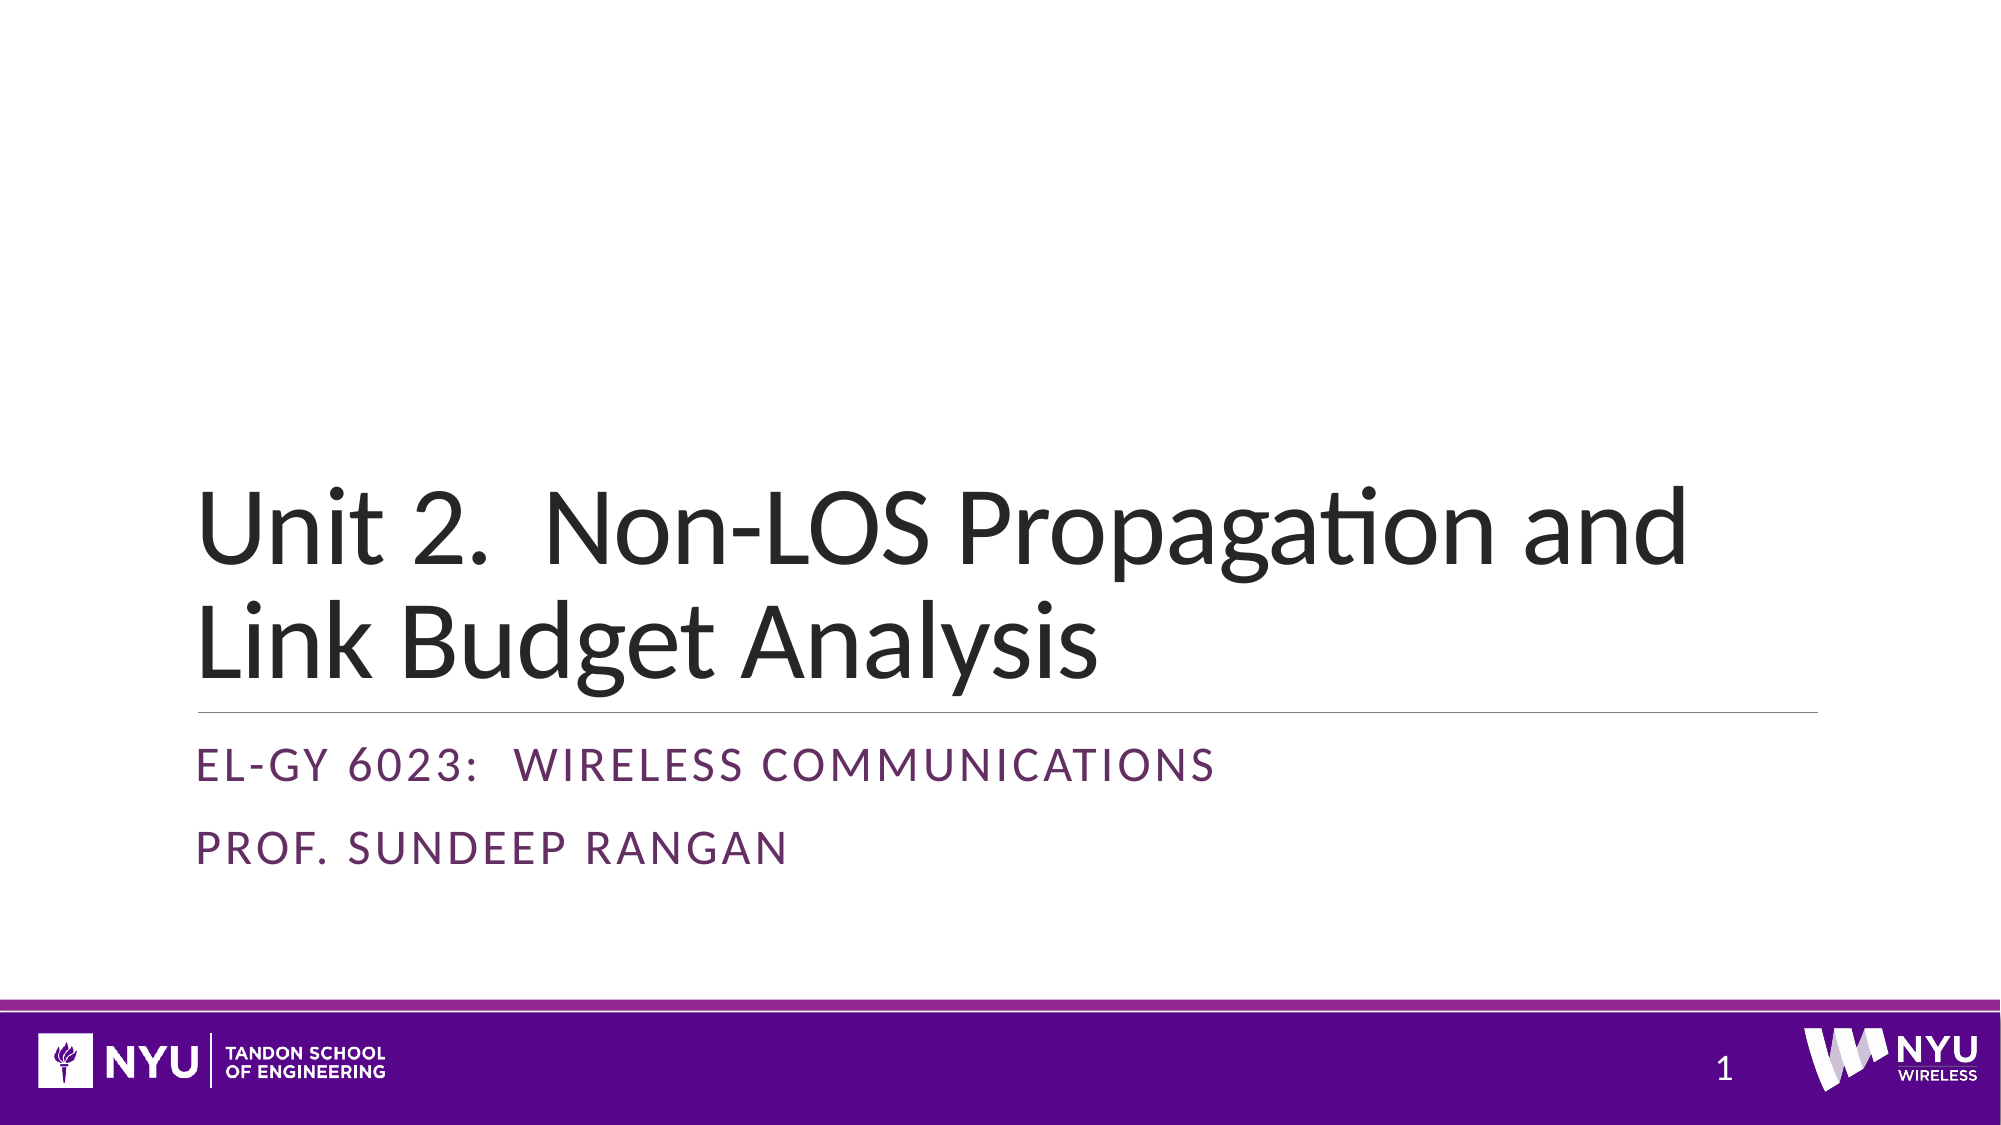

# Unit 2.  Non-LOS Propagation and Link Budget Analysis
EL-GY 6023:  Wireless Communications
Prof. Sundeep rangan
1